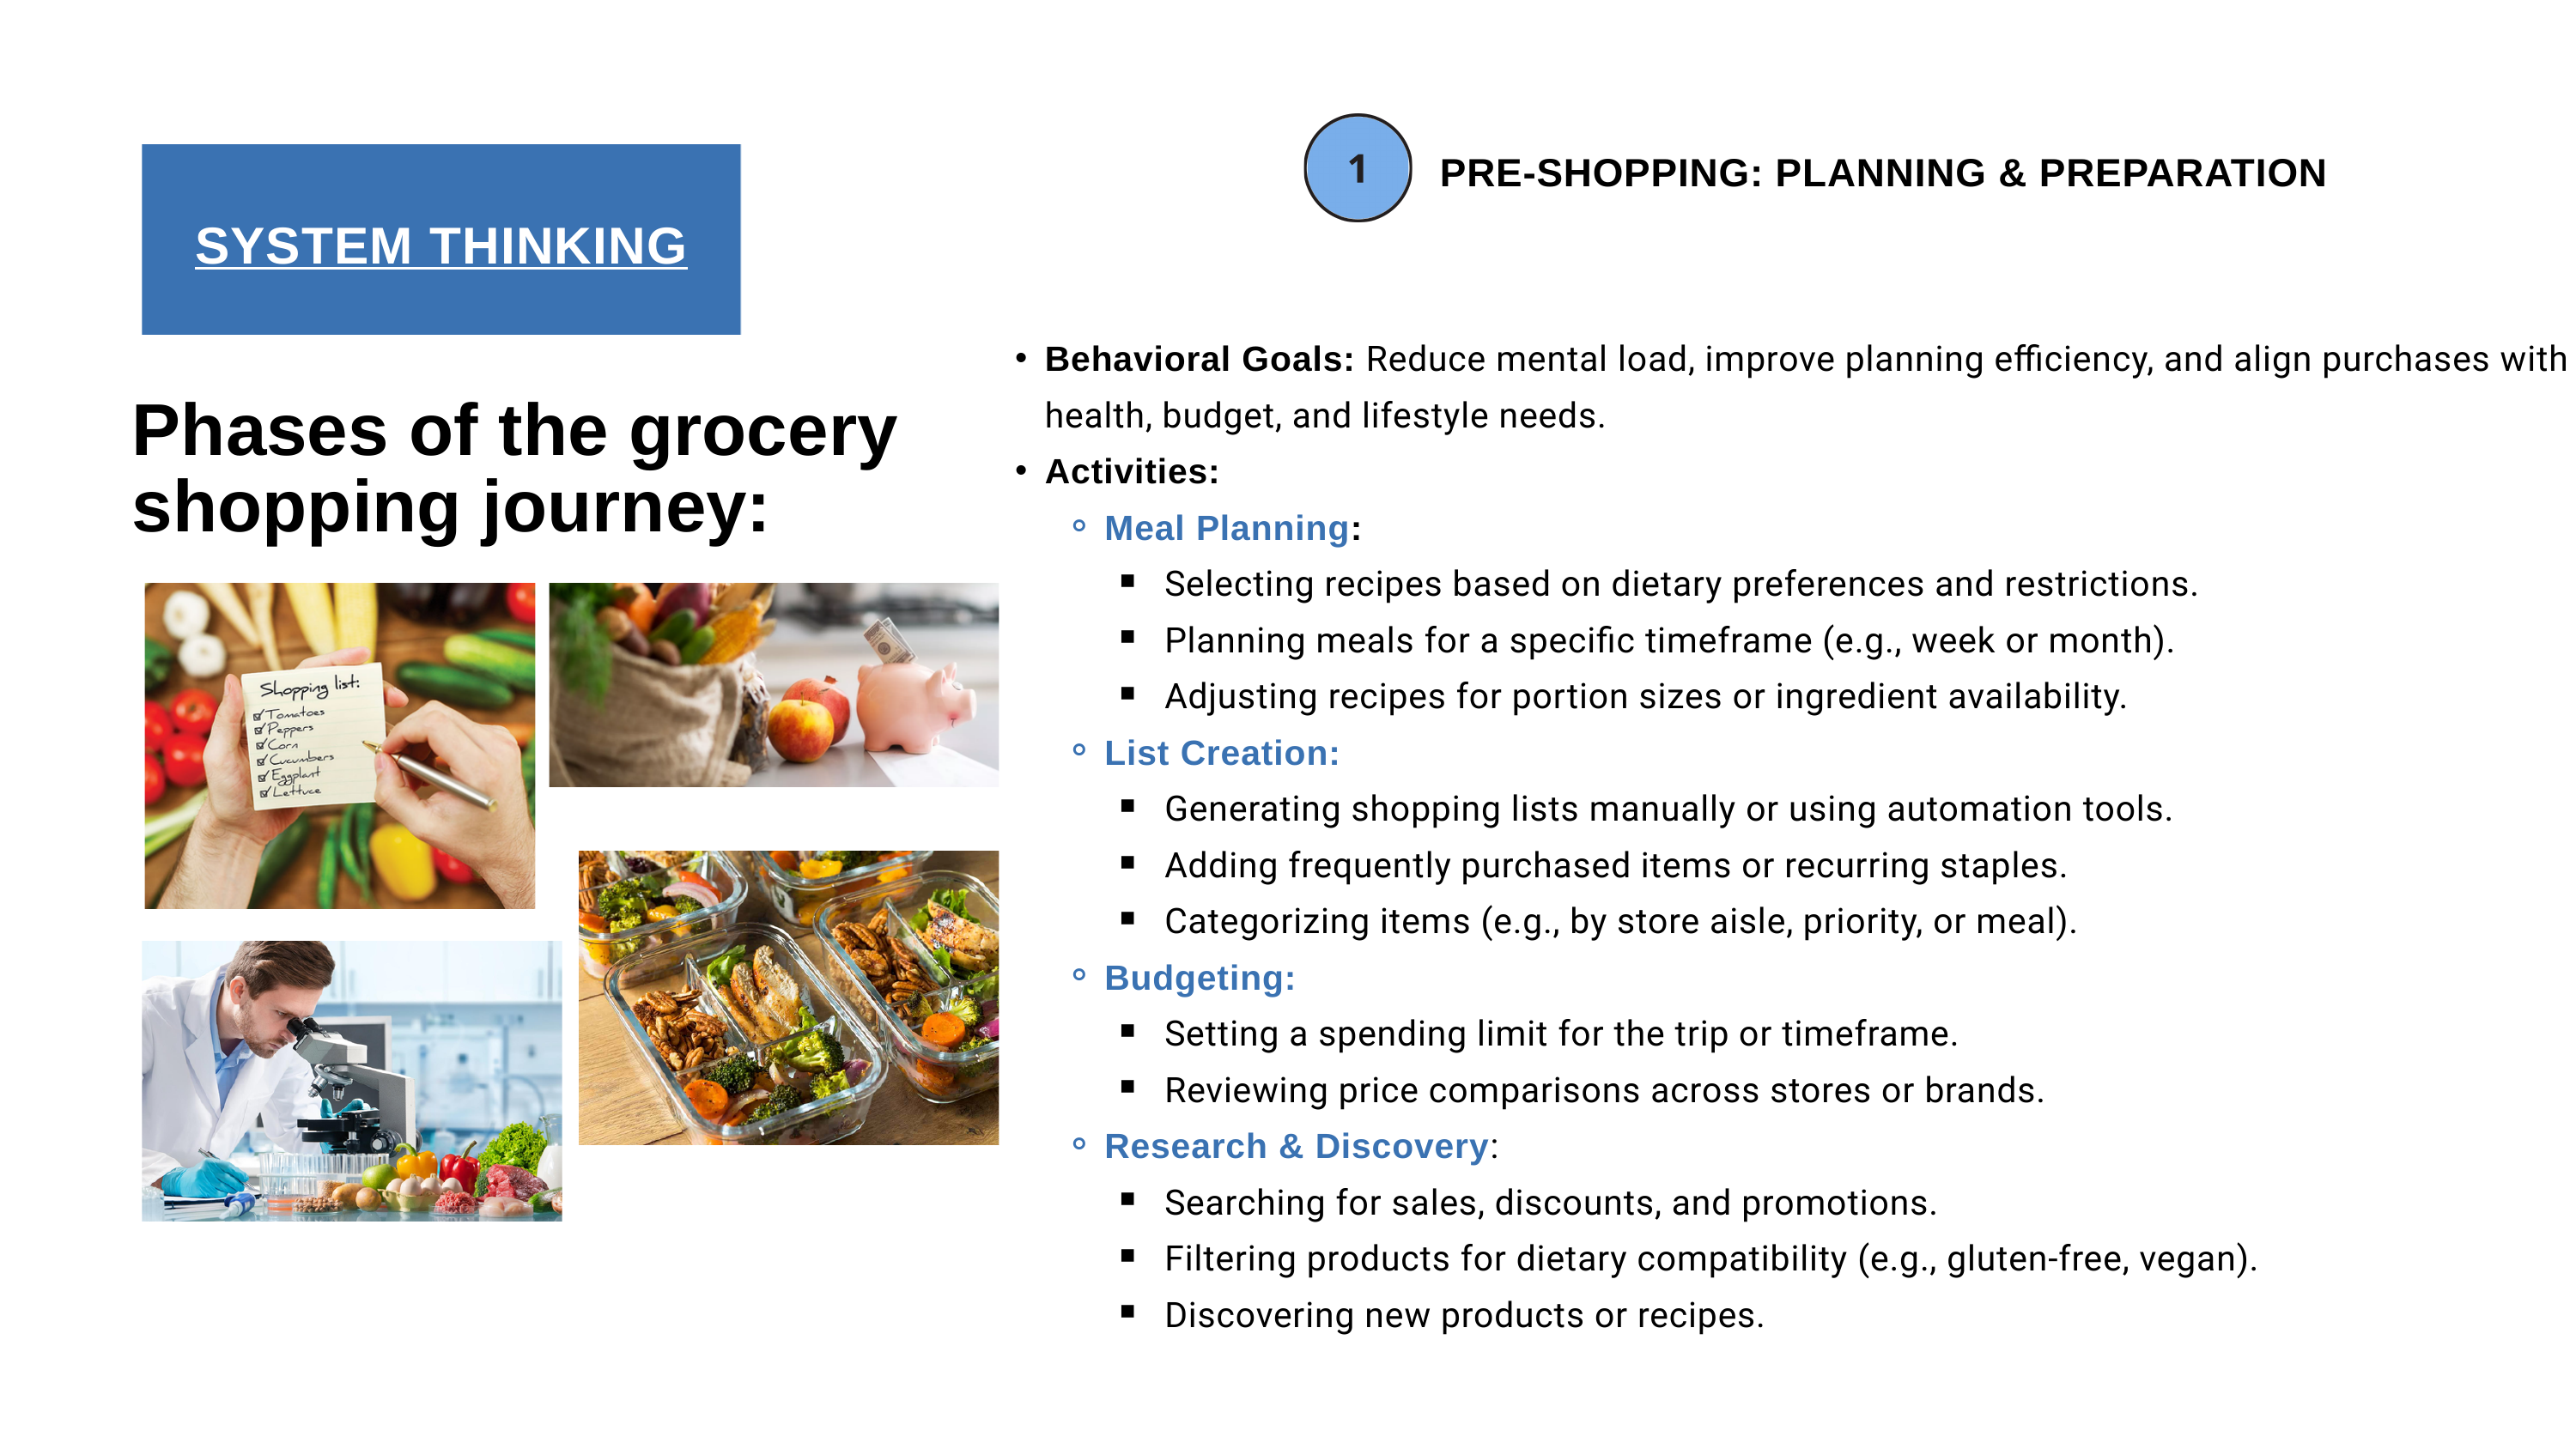

PRE-SHOPPING: PLANNING & PREPARATION

SYSTEM THINKING
Behavioral Goals: Reduce mental load, improve planning efficiency, and align purchases with health, budget, and lifestyle needs.
Activities:
Meal Planning:
Selecting recipes based on dietary preferences and restrictions.
Planning meals for a specific timeframe (e.g., week or month).
Adjusting recipes for portion sizes or ingredient availability.
List Creation:
Generating shopping lists manually or using automation tools.
Adding frequently purchased items or recurring staples.
Categorizing items (e.g., by store aisle, priority, or meal).
Budgeting:
Setting a spending limit for the trip or timeframe.
Reviewing price comparisons across stores or brands.
Research & Discovery:
Searching for sales, discounts, and promotions.
Filtering products for dietary compatibility (e.g., gluten-free, vegan).
Discovering new products or recipes.

Phases of the grocery shopping journey: